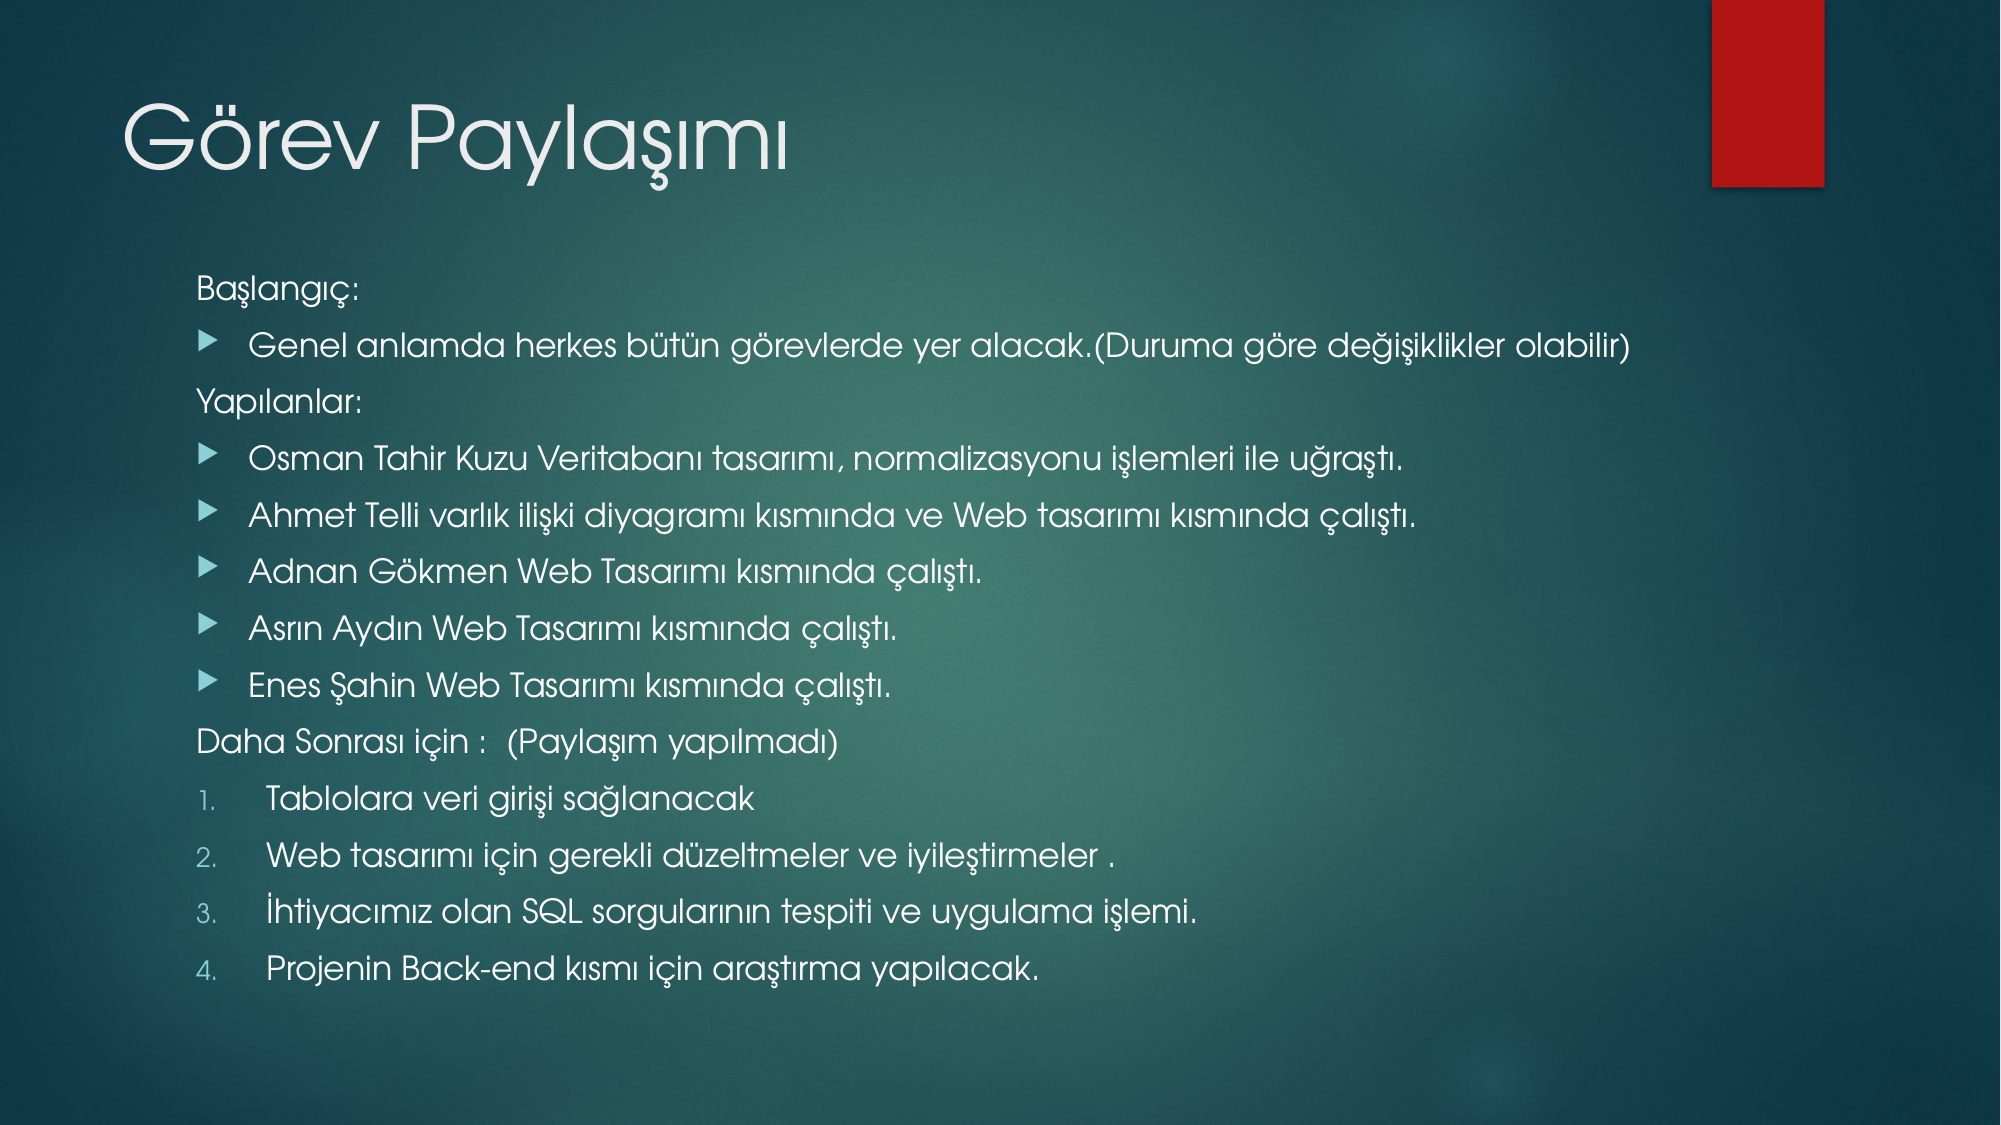

# Görev Paylaşımı
Başlangıç:
Genel anlamda herkes bütün görevlerde yer alacak.(Duruma göre değişiklikler olabilir)
Yapılanlar:
Osman Tahir Kuzu Veritabanı tasarımı, normalizasyonu işlemleri ile uğraştı.
Ahmet Telli varlık ilişki diyagramı kısmında ve Web tasarımı kısmında çalıştı.
Adnan Gökmen Web Tasarımı kısmında çalıştı.
Asrın Aydın Web Tasarımı kısmında çalıştı.
Enes Şahin Web Tasarımı kısmında çalıştı.
Daha Sonrası için :  (Paylaşım yapılmadı)
Tablolara veri girişi sağlanacak
Web tasarımı için gerekli düzeltmeler ve iyileştirmeler .
İhtiyacımız olan SQL sorgularının tespiti ve uygulama işlemi.
Projenin Back-end kısmı için araştırma yapılacak.